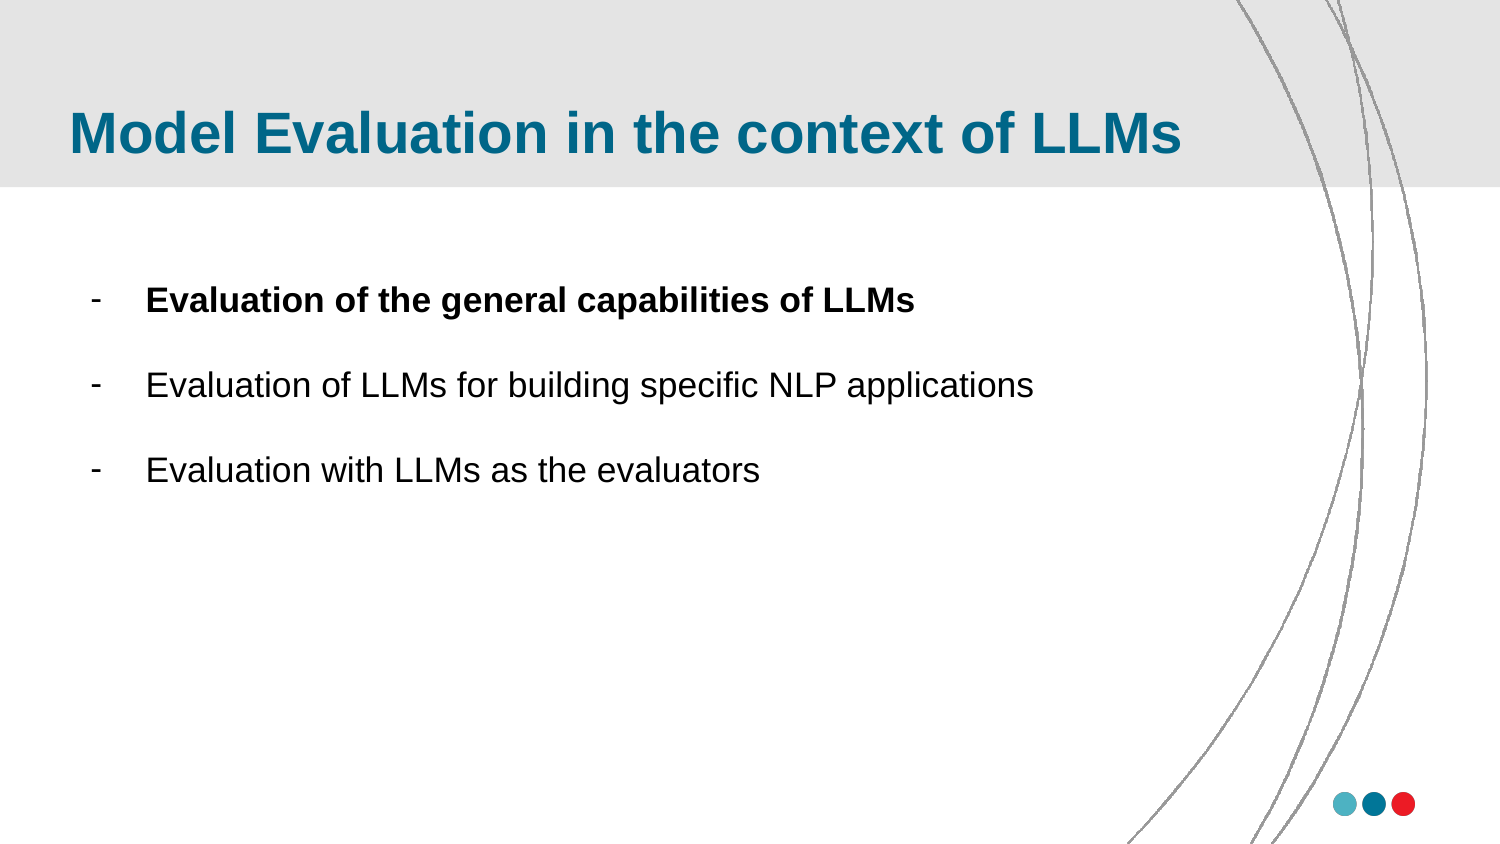

# Model Evaluation in the context of LLMs
Evaluation of the general capabilities of LLMs
Evaluation of LLMs for building specific NLP applications
Evaluation with LLMs as the evaluators